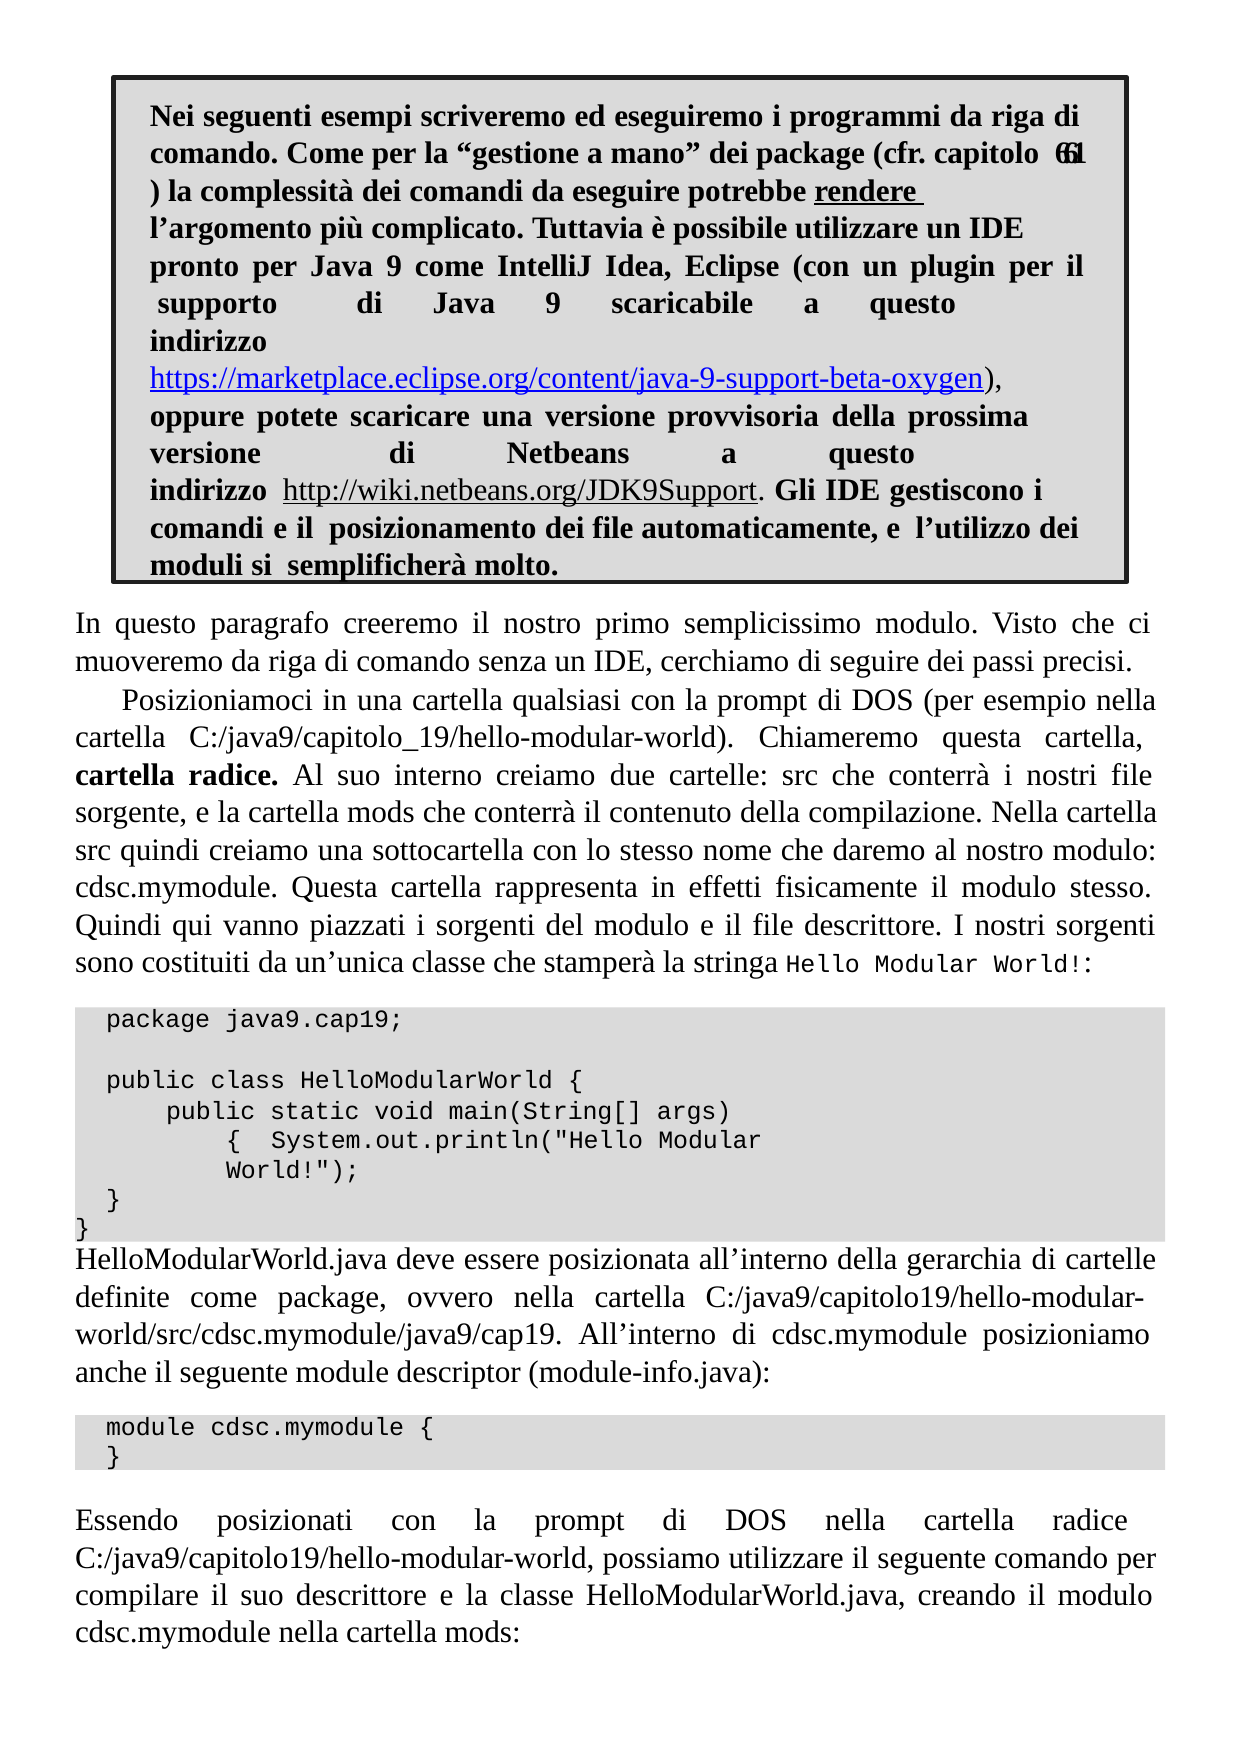

Nei seguenti esempi scriveremo ed eseguiremo i programmi da riga di  comando. Come per la “gestione a mano” dei package (cfr. capitolo  6.6.1) la complessità dei comandi da eseguire potrebbe rendere  l’argomento più complicato. Tuttavia è possibile utilizzare un IDE  pronto per Java 9 come IntelliJ Idea, Eclipse (con un plugin per il  supporto	di		Java		9	scaricabile	a		questo	indirizzo  https://marketplace.eclipse.org/content/java-9-support-beta-oxygen),  oppure potete scaricare una versione provvisoria della prossima  versione		di		Netbeans	a		questo	 indirizzo  http://wiki.netbeans.org/JDK9Support. Gli IDE gestiscono i comandi e il  posizionamento dei file automaticamente, e l’utilizzo dei moduli si  semplificherà molto.
In questo paragrafo creeremo il nostro primo semplicissimo modulo. Visto che ci  muoveremo da riga di comando senza un IDE, cerchiamo di seguire dei passi precisi.
Posizioniamoci in una cartella qualsiasi con la prompt di DOS (per esempio nella  cartella C:/java9/capitolo_19/hello-modular-world). Chiameremo questa cartella,  cartella radice. Al suo interno creiamo due cartelle: src che conterrà i nostri file  sorgente, e la cartella mods che conterrà il contenuto della compilazione. Nella cartella  src quindi creiamo una sottocartella con lo stesso nome che daremo al nostro modulo:  cdsc.mymodule. Questa cartella rappresenta in effetti fisicamente il modulo stesso.  Quindi qui vanno piazzati i sorgenti del modulo e il file descrittore. I nostri sorgenti  sono costituiti da un’unica classe che stamperà la stringa Hello Modular World!:
package java9.cap19;

public class HelloModularWorld {
public static void main(String[] args) {  System.out.println("Hello Modular World!");
}
}
HelloModularWorld.java deve essere posizionata all’interno della gerarchia di cartelle  definite come package, ovvero nella cartella C:/java9/capitolo19/hello-modular-  world/src/cdsc.mymodule/java9/cap19. All’interno di cdsc.mymodule posizioniamo  anche il seguente module descriptor (module-info.java):
module cdsc.mymodule {
}
Essendo posizionati con la prompt di DOS nella cartella radice  C:/java9/capitolo19/hello-modular-world, possiamo utilizzare il seguente comando per  compilare il suo descrittore e la classe HelloModularWorld.java, creando il modulo  cdsc.mymodule nella cartella mods: